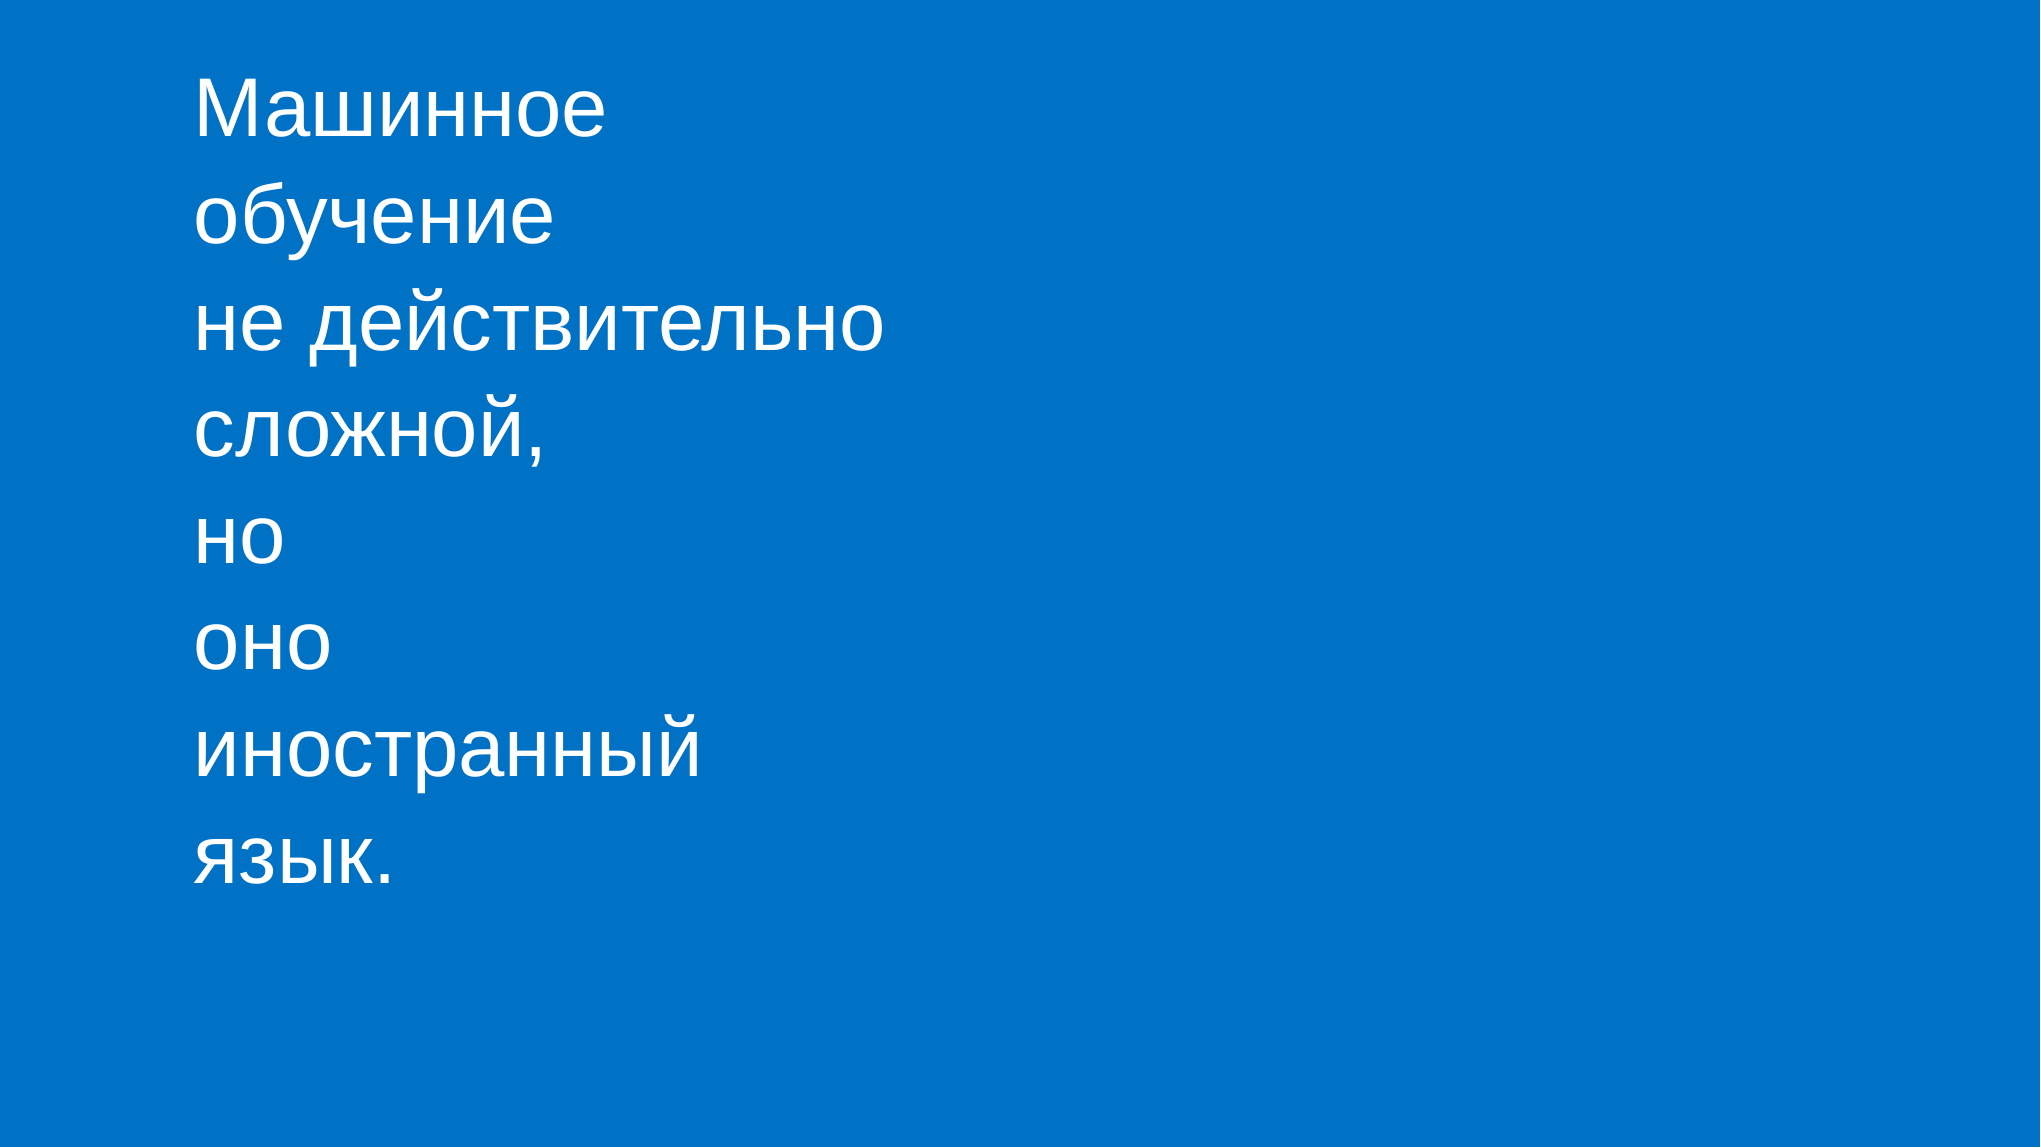

Машинное
обучение
не действительно
сложной,
но
oнo
иностранный
язык.